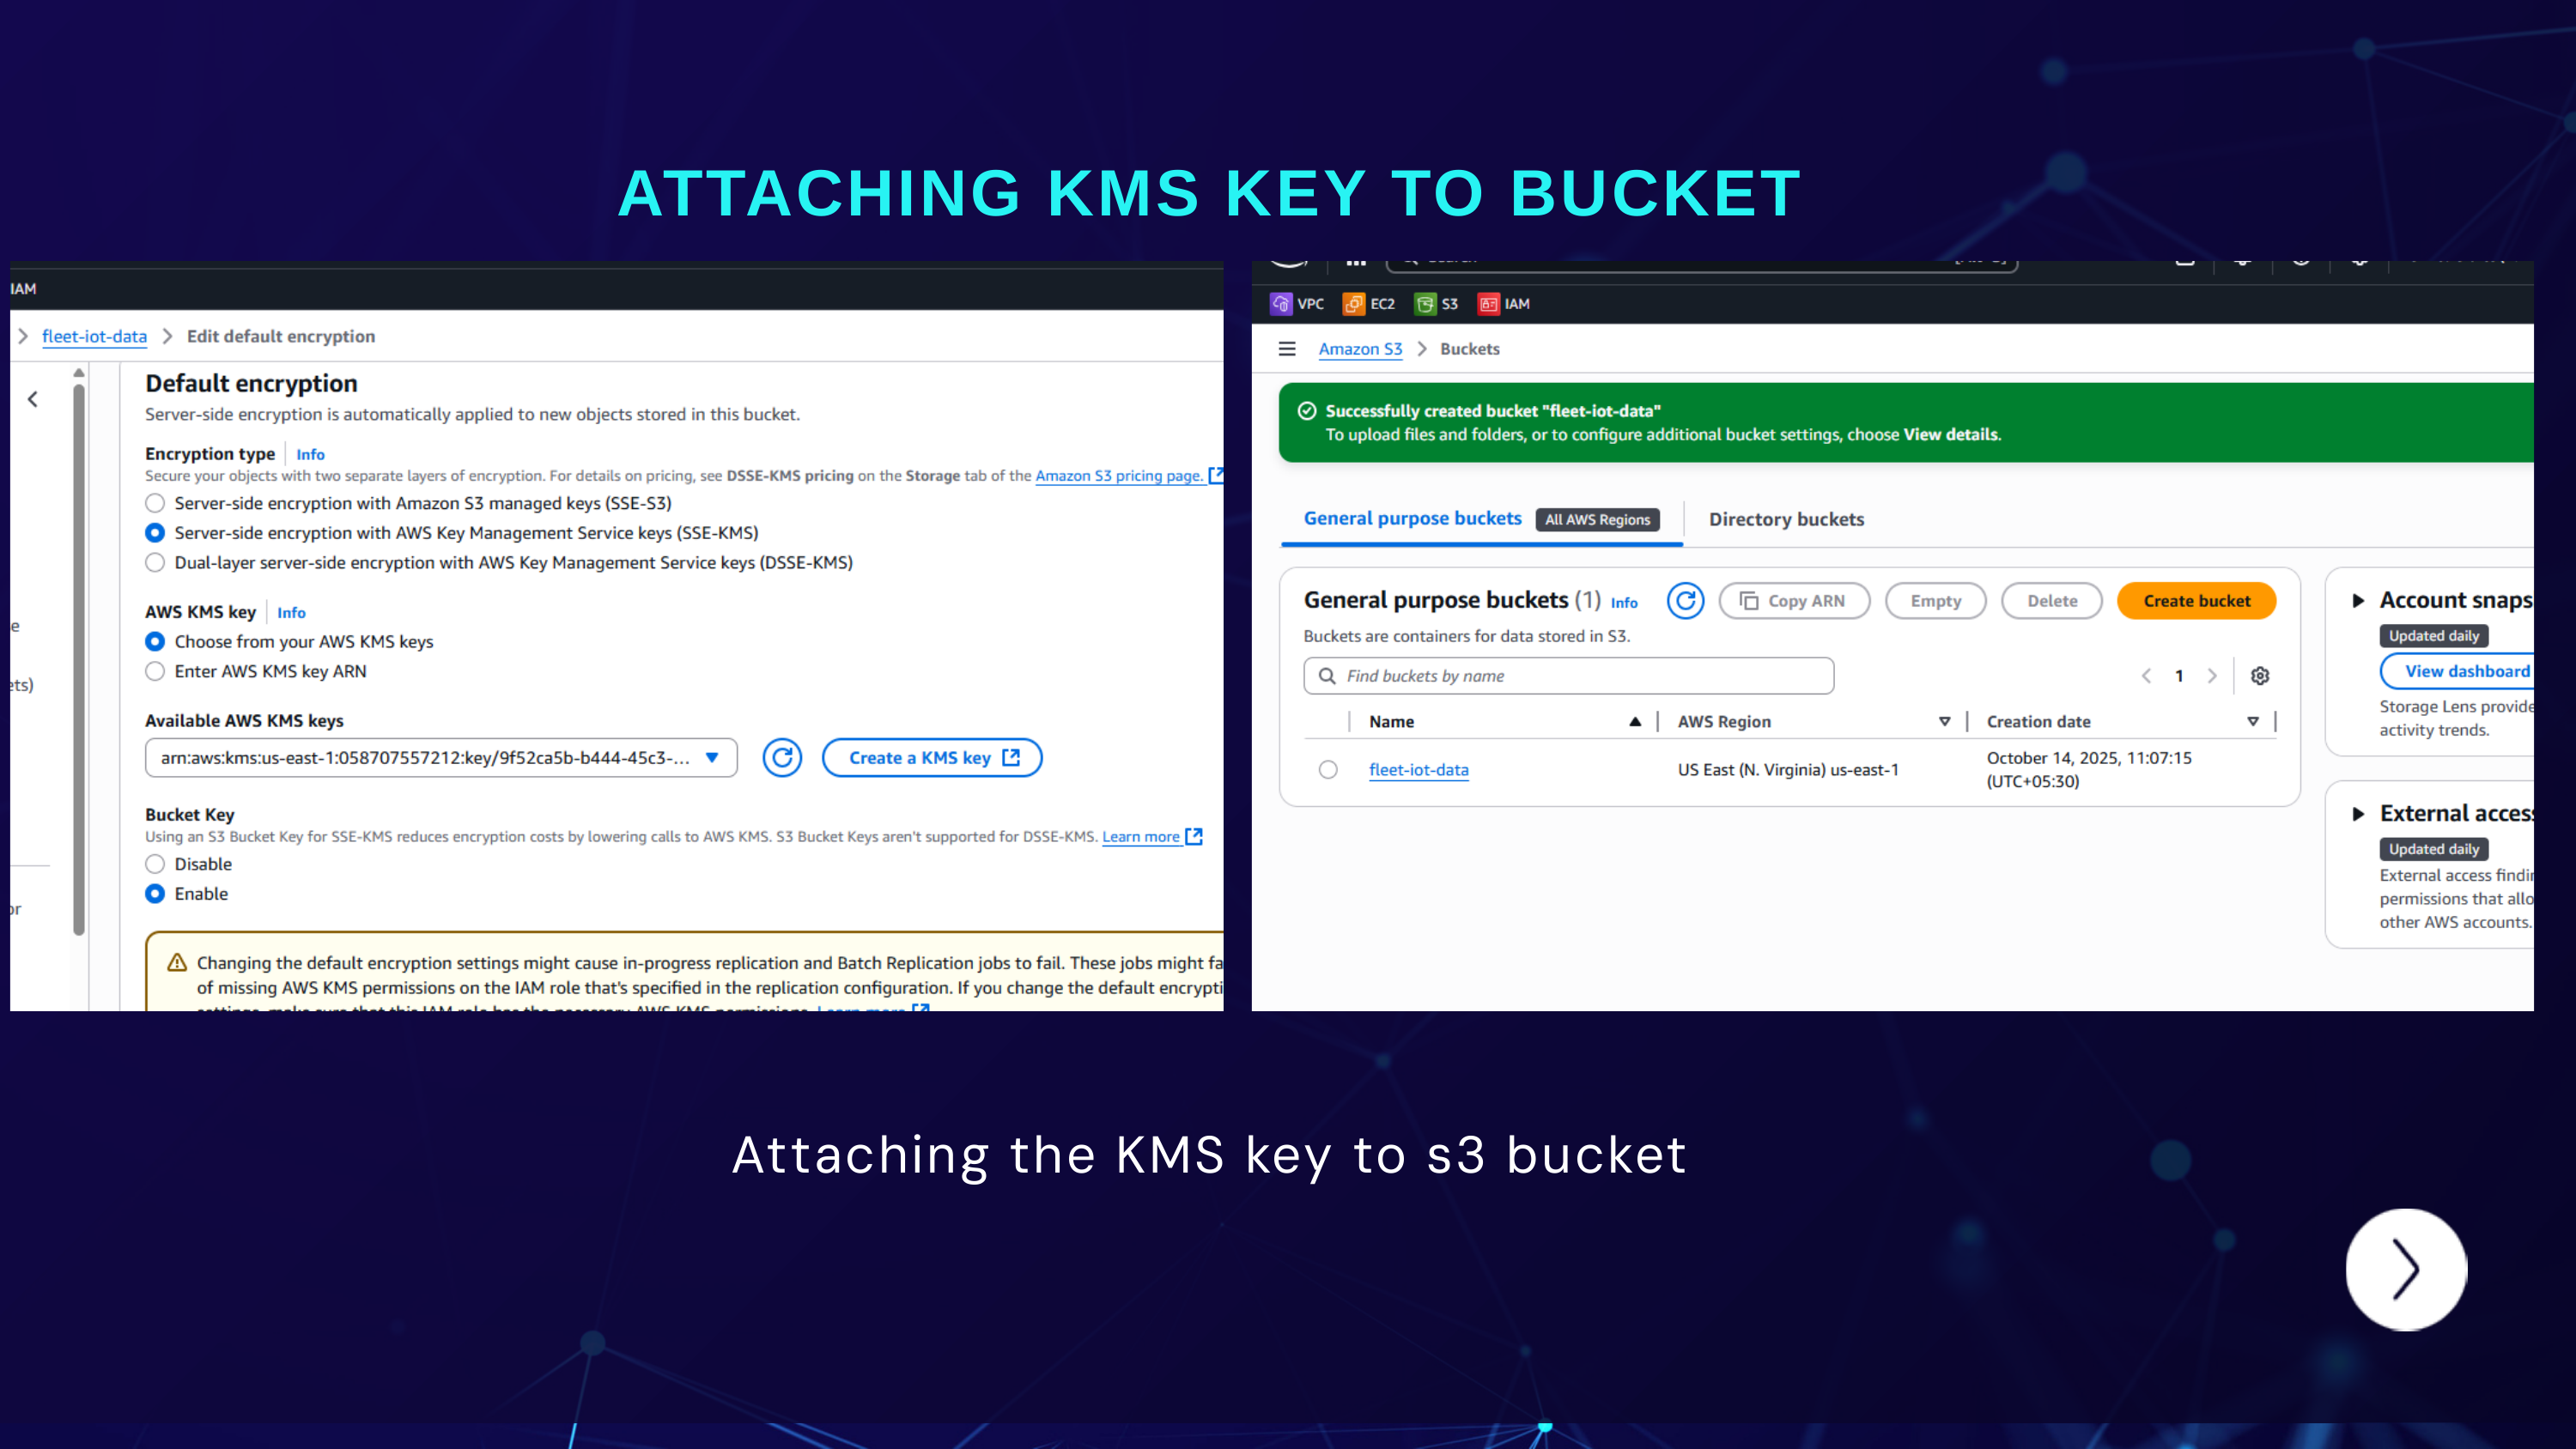

ATTACHING KMS KEY TO BUCKET

Attaching the KMS key to s3 bucket